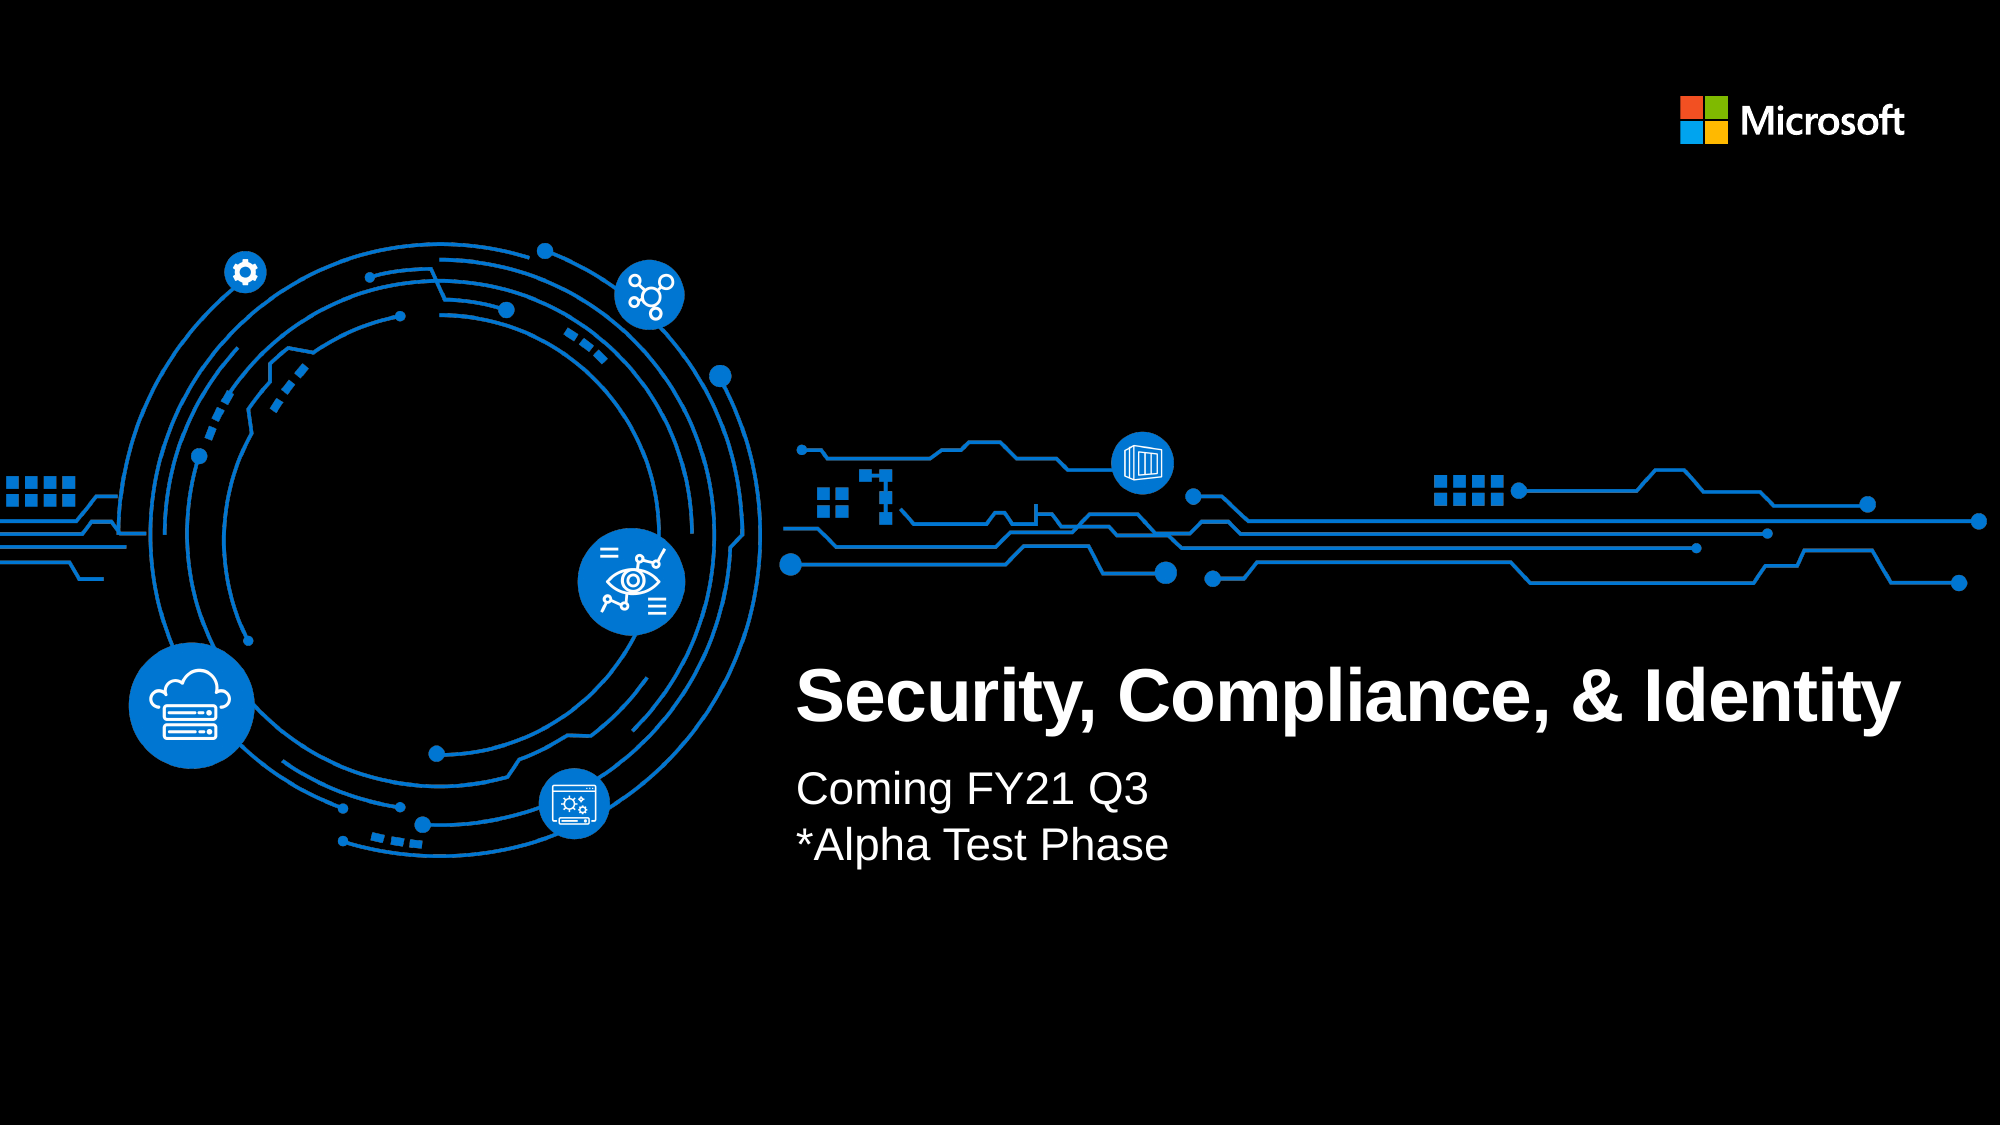

# Security, Compliance, & Identity
Coming FY21 Q3
*Alpha Test Phase